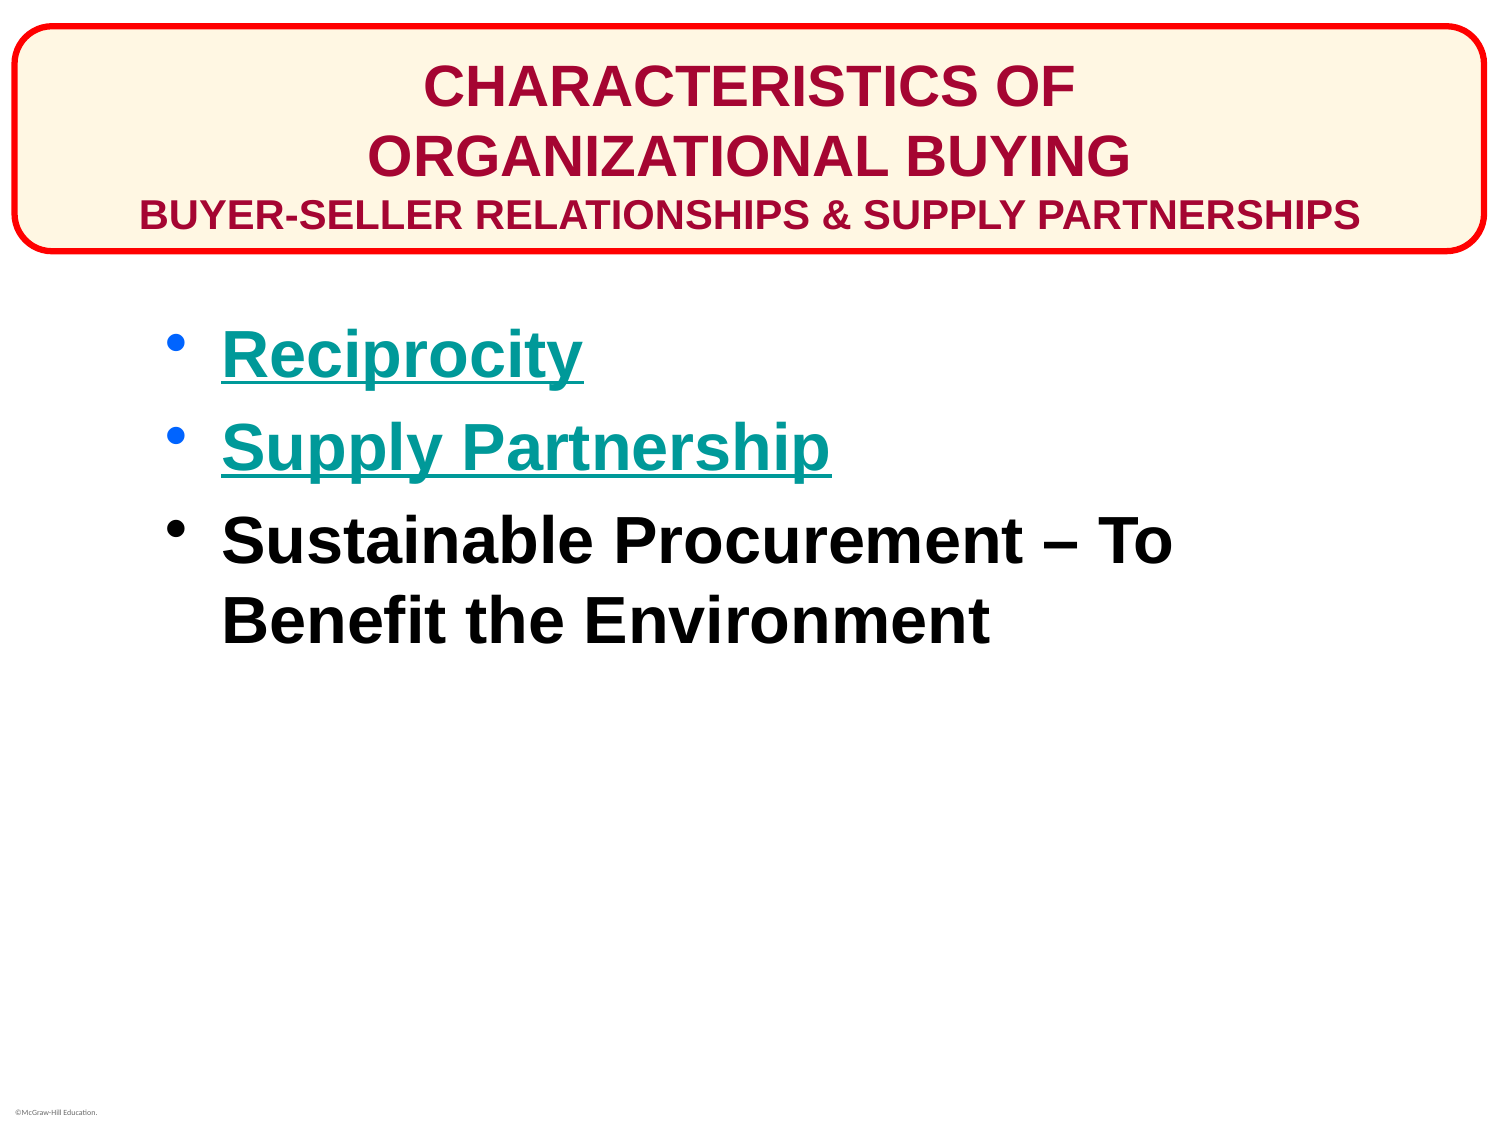

# CHARACTERISTICS OF ORGANIZATIONAL BUYING BUYER-SELLER RELATIONSHIPS & SUPPLY PARTNERSHIPS
Reciprocity
Supply Partnership
Sustainable Procurement – To Benefit the Environment